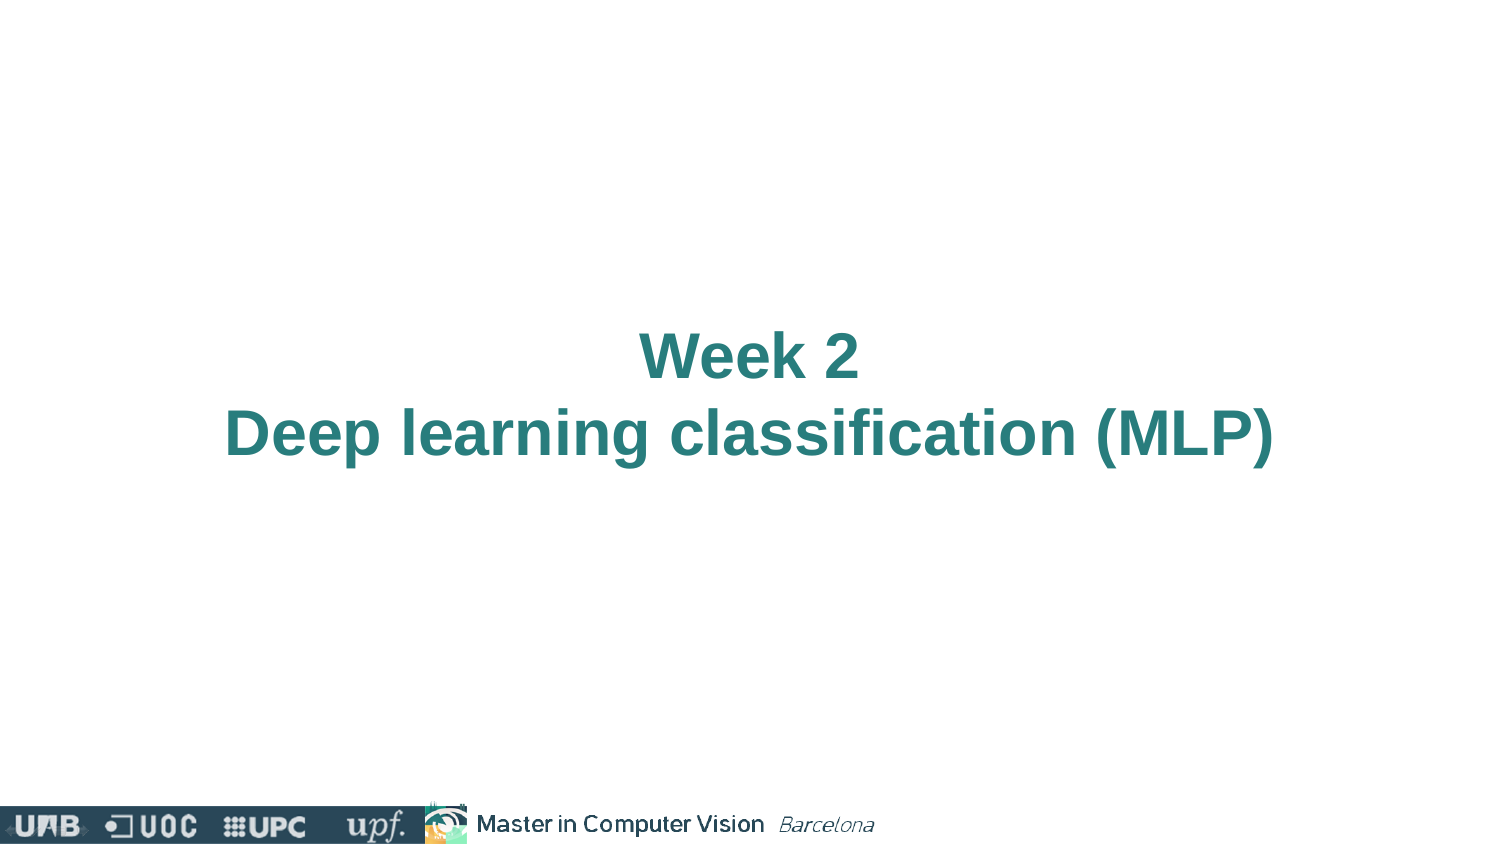

# Week 2
Deep learning classification (MLP)